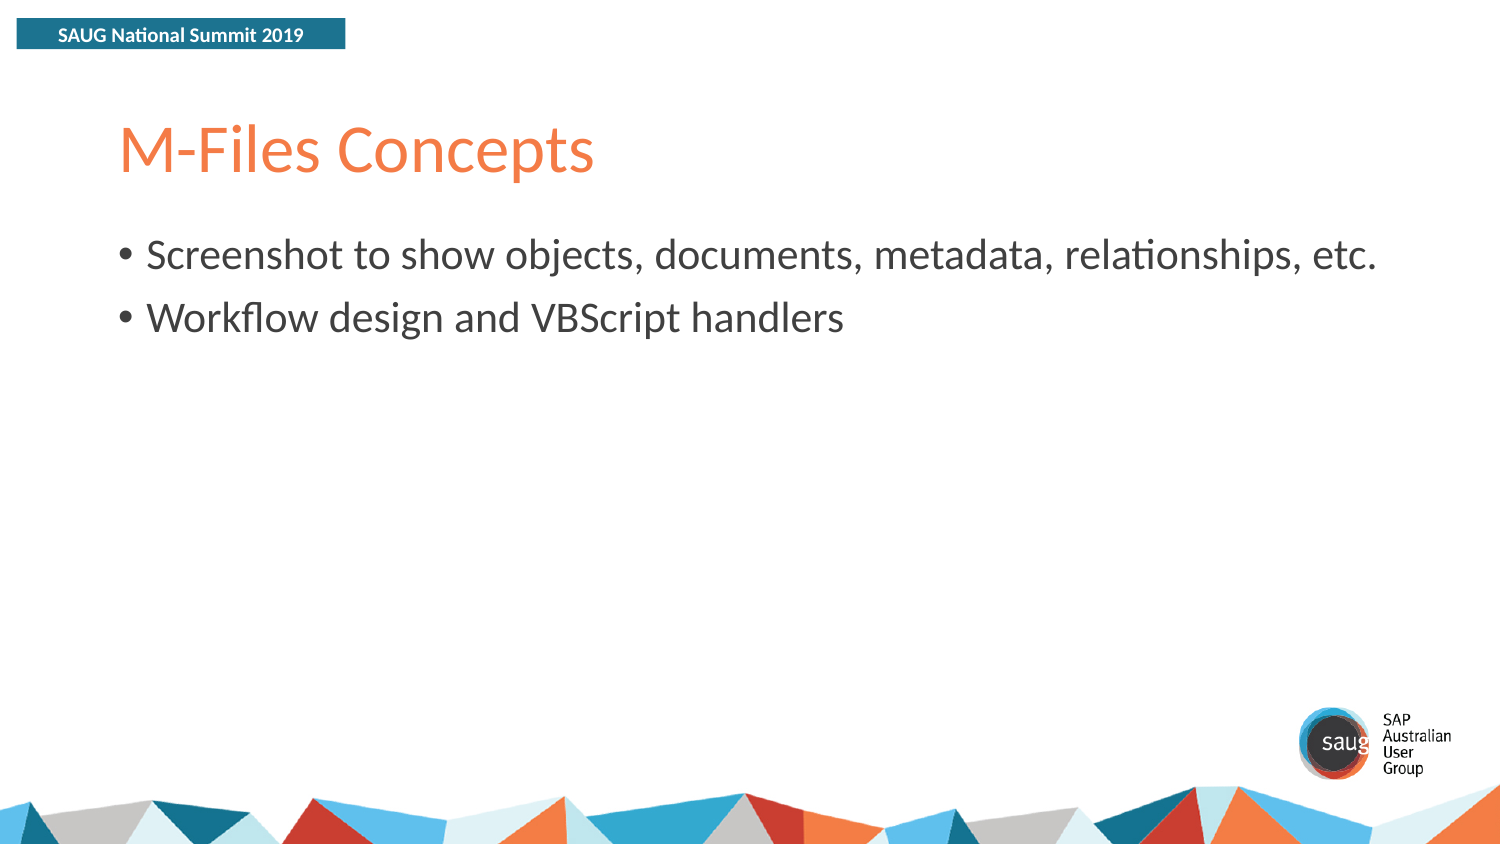

# M-Files Concepts
Screenshot to show objects, documents, metadata, relationships, etc.
Workflow design and VBScript handlers